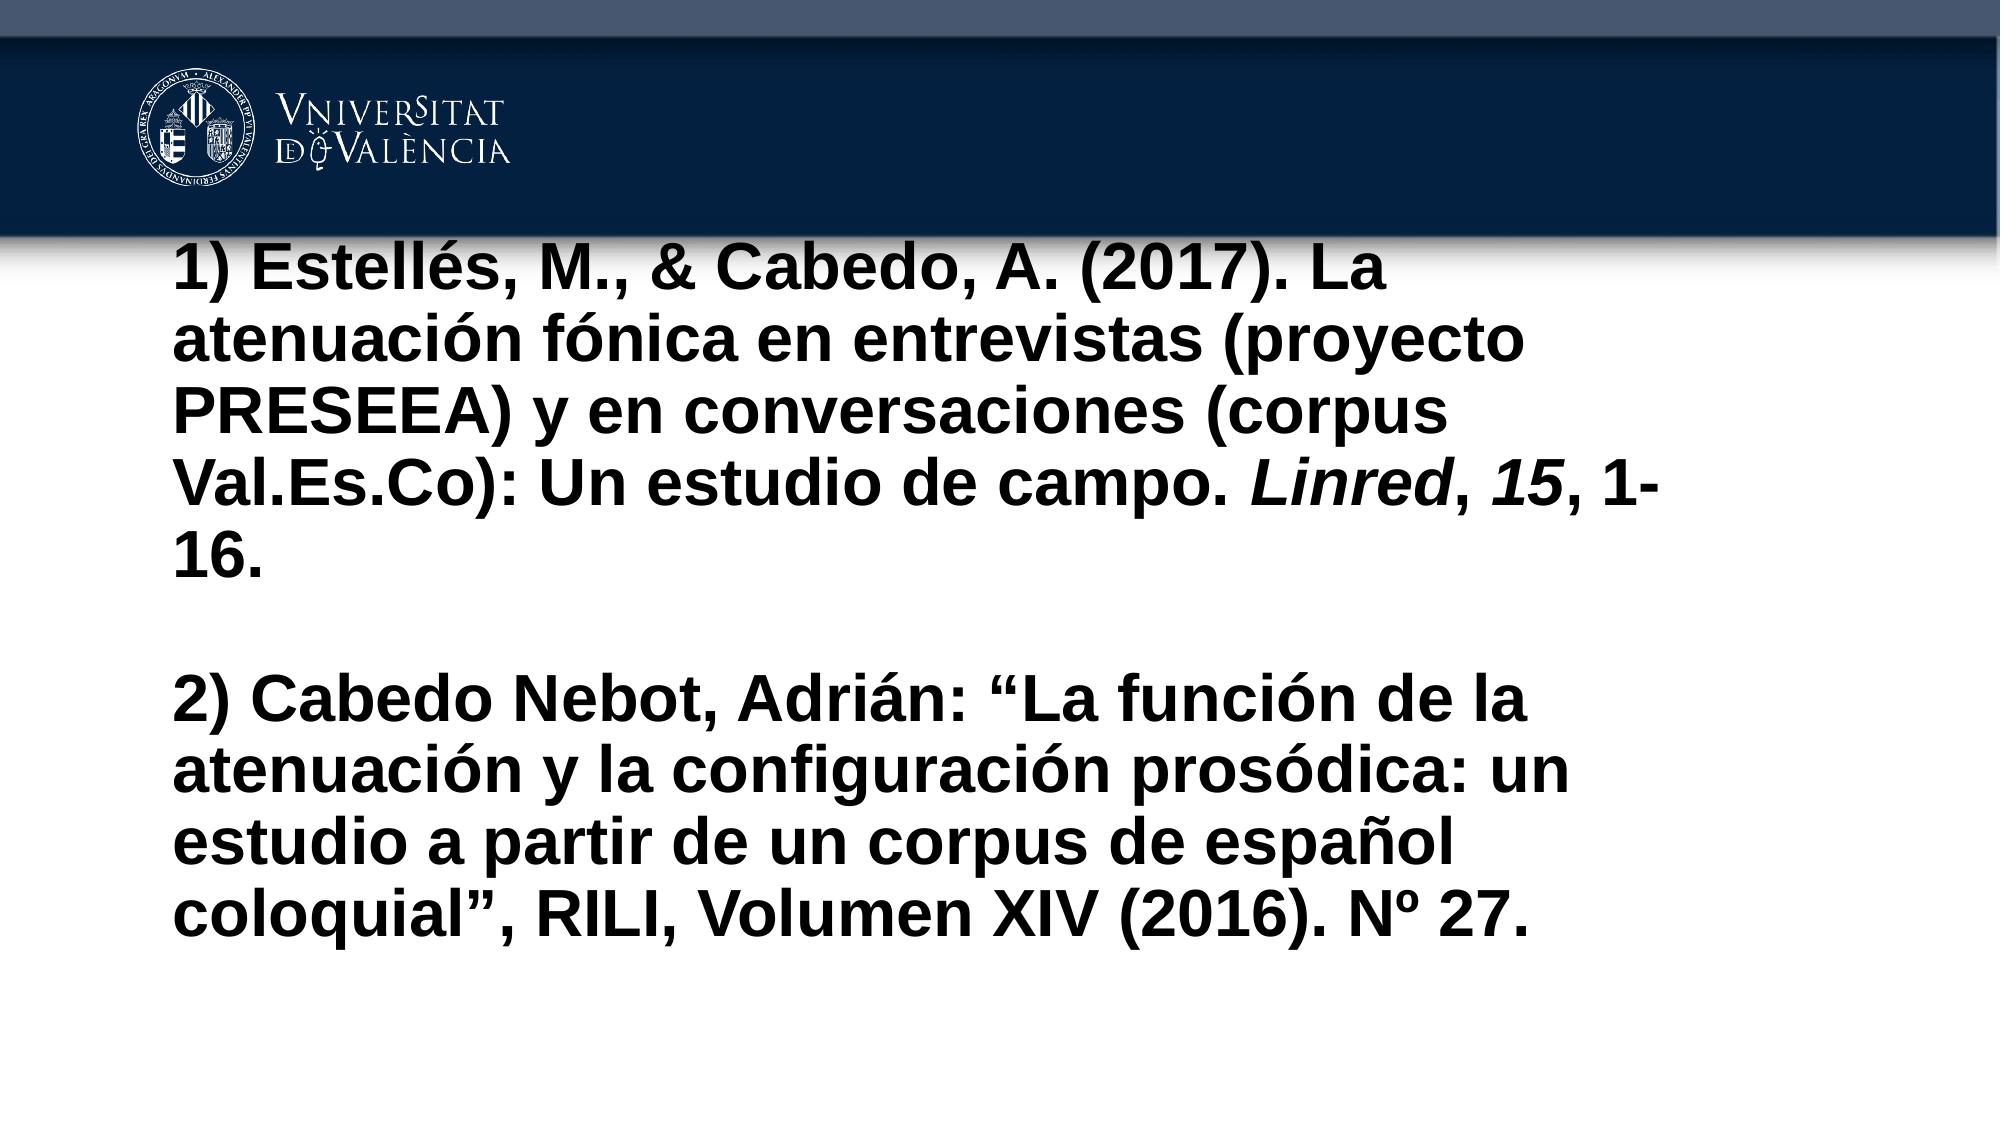

# 1) Estellés, M., & Cabedo, A. (2017). La atenuación fónica en entrevistas (proyecto PRESEEA) y en conversaciones (corpus Val.Es.Co): Un estudio de campo. Linred, 15, 1-16. 2) Cabedo Nebot, Adrián: “La función de la atenuación y la configuración prosódica: un estudio a partir de un corpus de español coloquial”, RILI, Volumen XIV (2016). Nº 27.